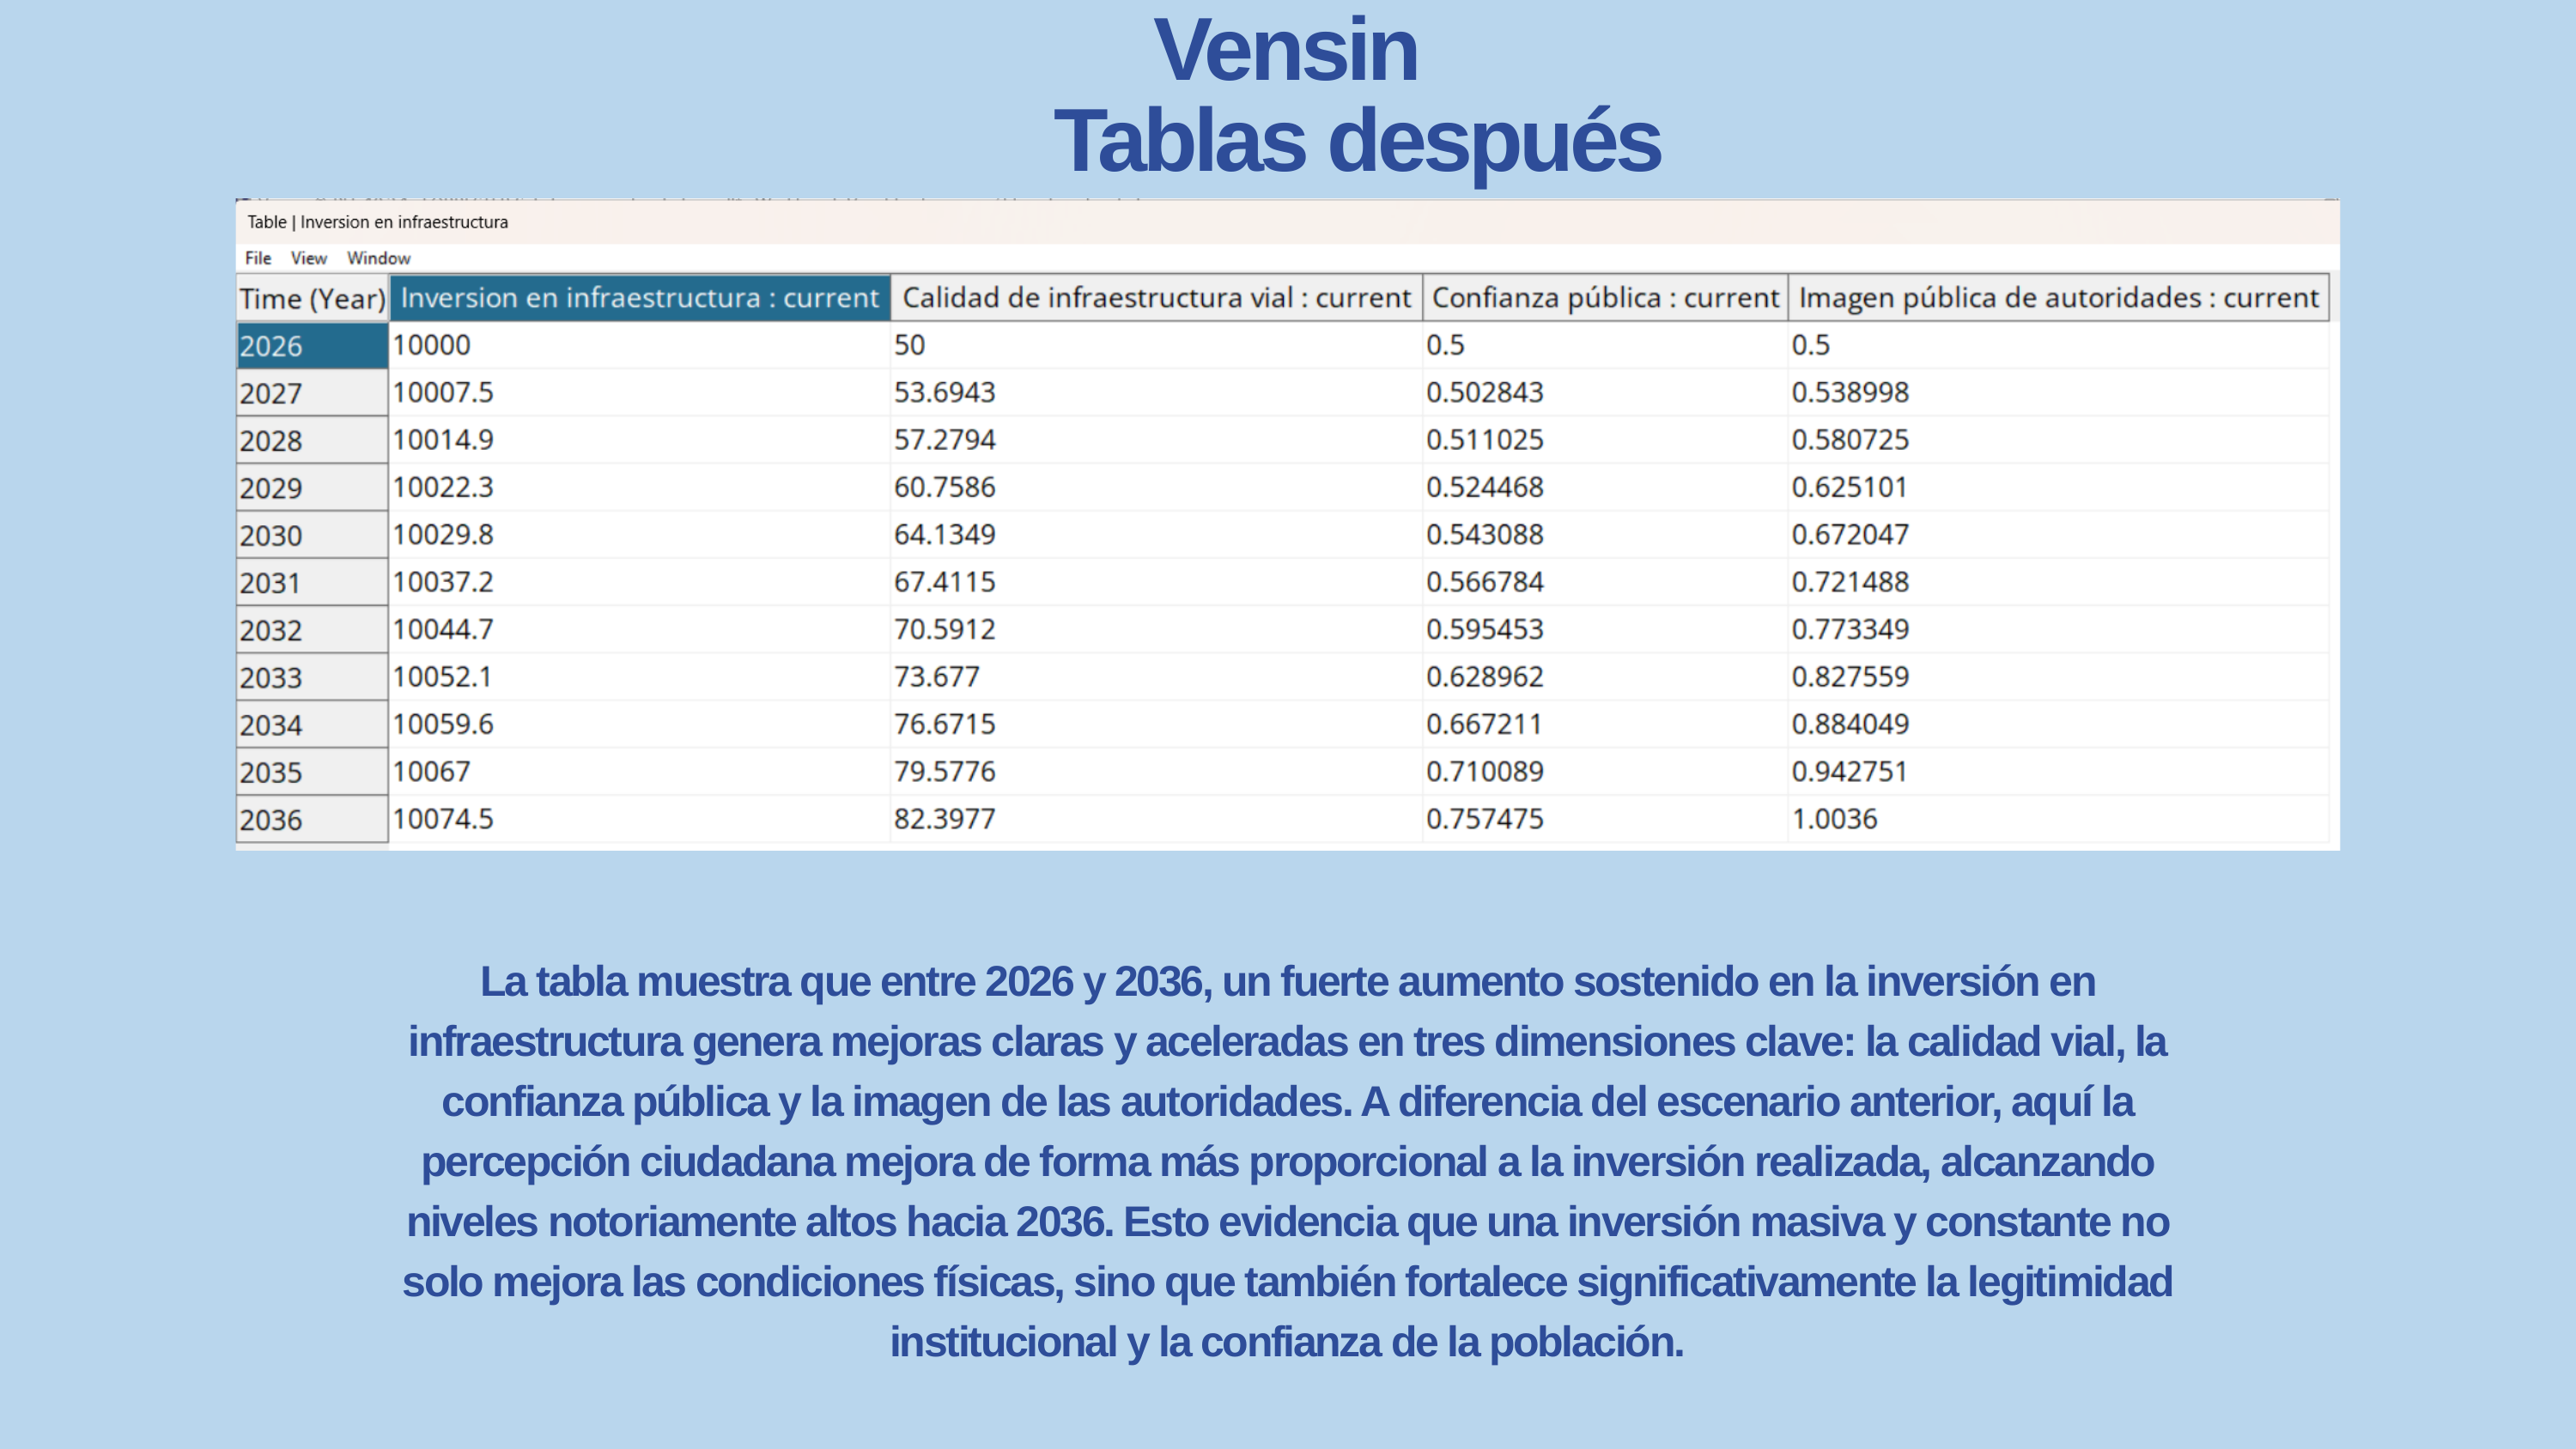

Vensin
Tablas después

La tabla muestra que entre 2026 y 2036, un fuerte aumento sostenido en la inversión en infraestructura genera mejoras claras y aceleradas en tres dimensiones clave: la calidad vial, la confianza pública y la imagen de las autoridades. A diferencia del escenario anterior, aquí la percepción ciudadana mejora de forma más proporcional a la inversión realizada, alcanzando niveles notoriamente altos hacia 2036. Esto evidencia que una inversión masiva y constante no solo mejora las condiciones físicas, sino que también fortalece significativamente la legitimidad institucional y la confianza de la población.